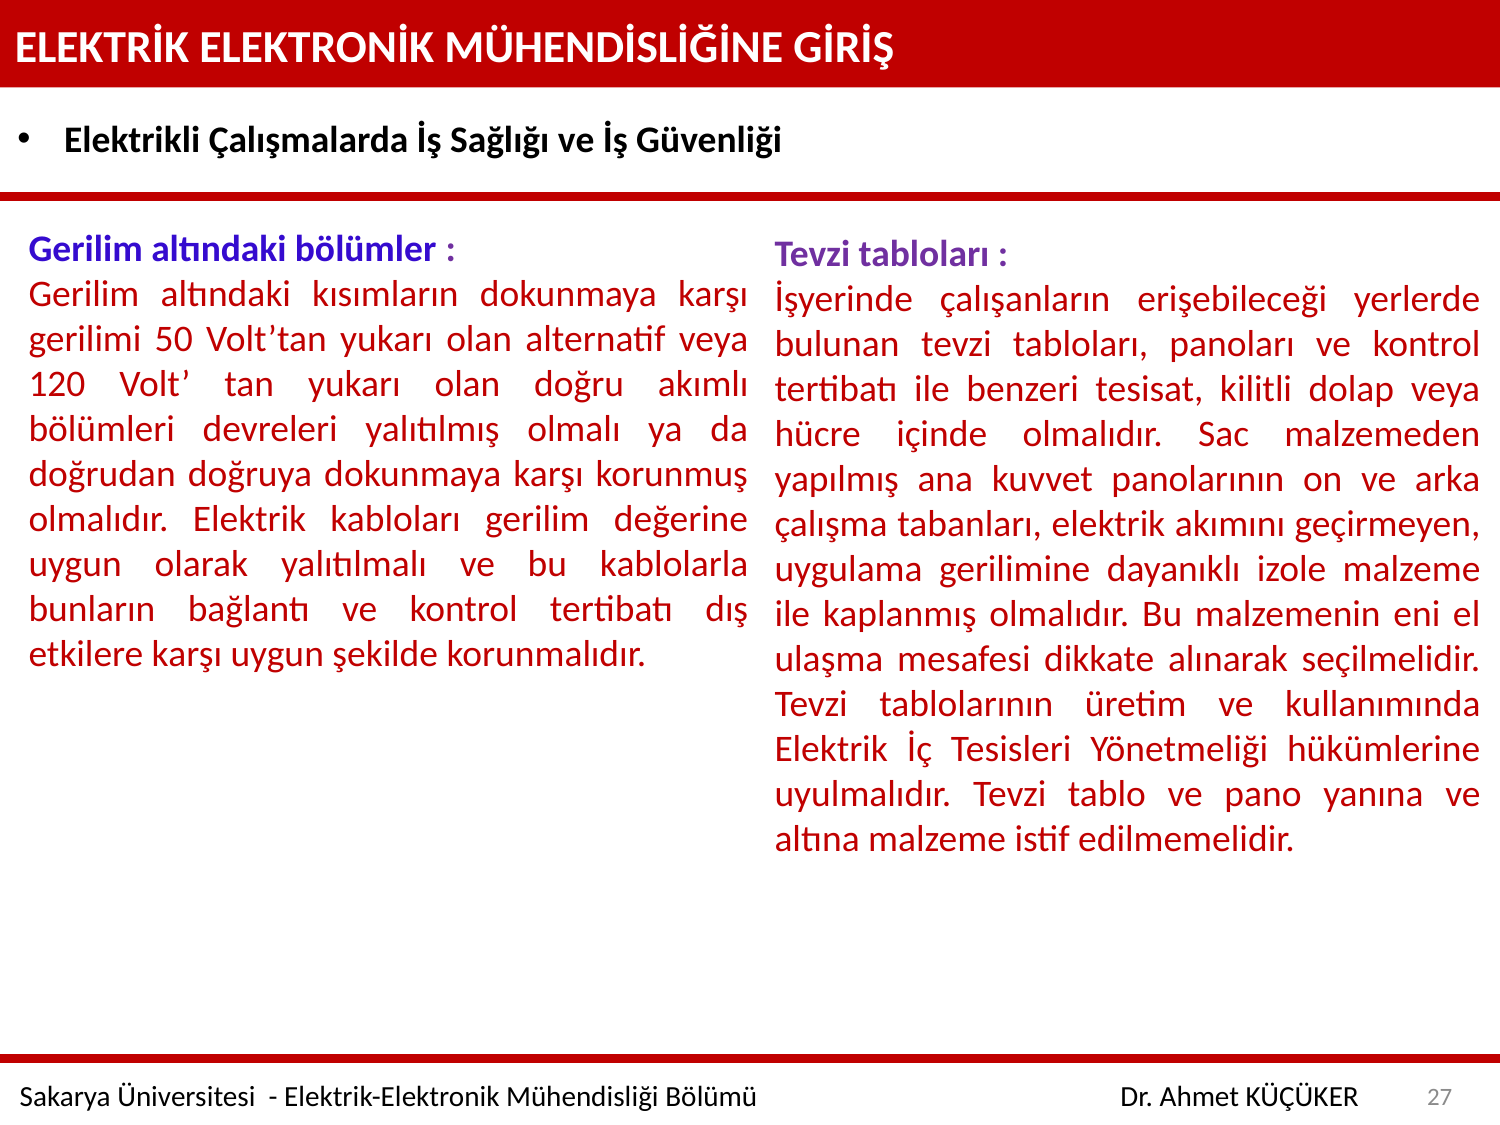

ELEKTRİK ELEKTRONİK MÜHENDİSLİĞİNE GİRİŞ

Elektrikli Çalışmalarda İş Sağlığı ve İş Güvenliği
Gerilim altındaki bölümler :
Gerilim altındaki kısımların dokunmaya karşı gerilimi 50 Volt’tan yukarı olan alternatif veya 120 Volt’ tan yukarı olan doğru akımlı bölümleri devreleri yalıtılmış olmalı ya da doğrudan doğruya dokunmaya karşı korunmuş olmalıdır. Elektrik kabloları gerilim değerine uygun olarak yalıtılmalı ve bu kablolarla bunların bağlantı ve kontrol tertibatı dış etkilere karşı uygun şekilde korunmalıdır.
Tevzi tabloları :
İşyerinde çalışanların erişebileceği yerlerde bulunan tevzi tabloları, panoları ve kontrol tertibatı ile benzeri tesisat, kilitli dolap veya hücre içinde olmalıdır. Sac malzemeden yapılmış ana kuvvet panolarının on ve arka çalışma tabanları, elektrik akımını geçirmeyen, uygulama gerilimine dayanıklı izole malzeme ile kaplanmış olmalıdır. Bu malzemenin eni el ulaşma mesafesi dikkate alınarak seçilmelidir. Tevzi tablolarının üretim ve kullanımında Elektrik İç Tesisleri Yönetmeliği hükümlerine uyulmalıdır. Tevzi tablo ve pano yanına ve altına malzeme istif edilmemelidir.
27
Sakarya Üniversitesi  - Elektrik-Elektronik Mühendisliği Bölümü
Dr. Ahmet KÜÇÜKER